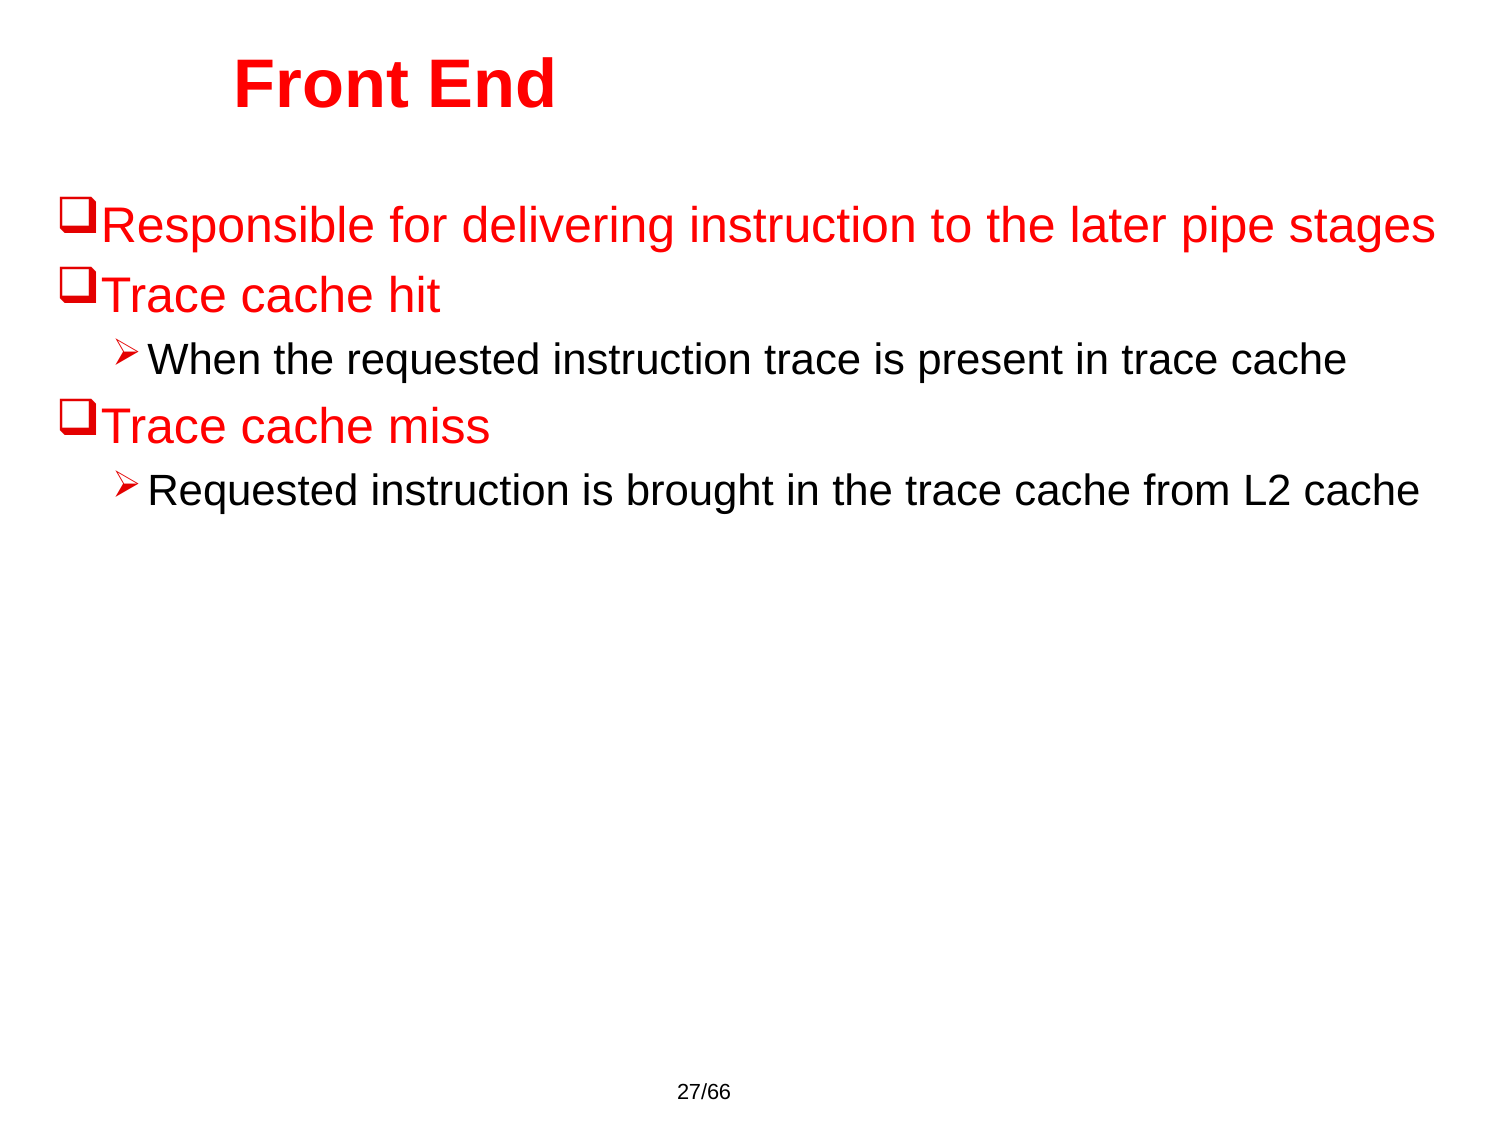

# Front End
Responsible for delivering instruction to the later pipe stages
Trace cache hit
When the requested instruction trace is present in trace cache
Trace cache miss
Requested instruction is brought in the trace cache from L2 cache